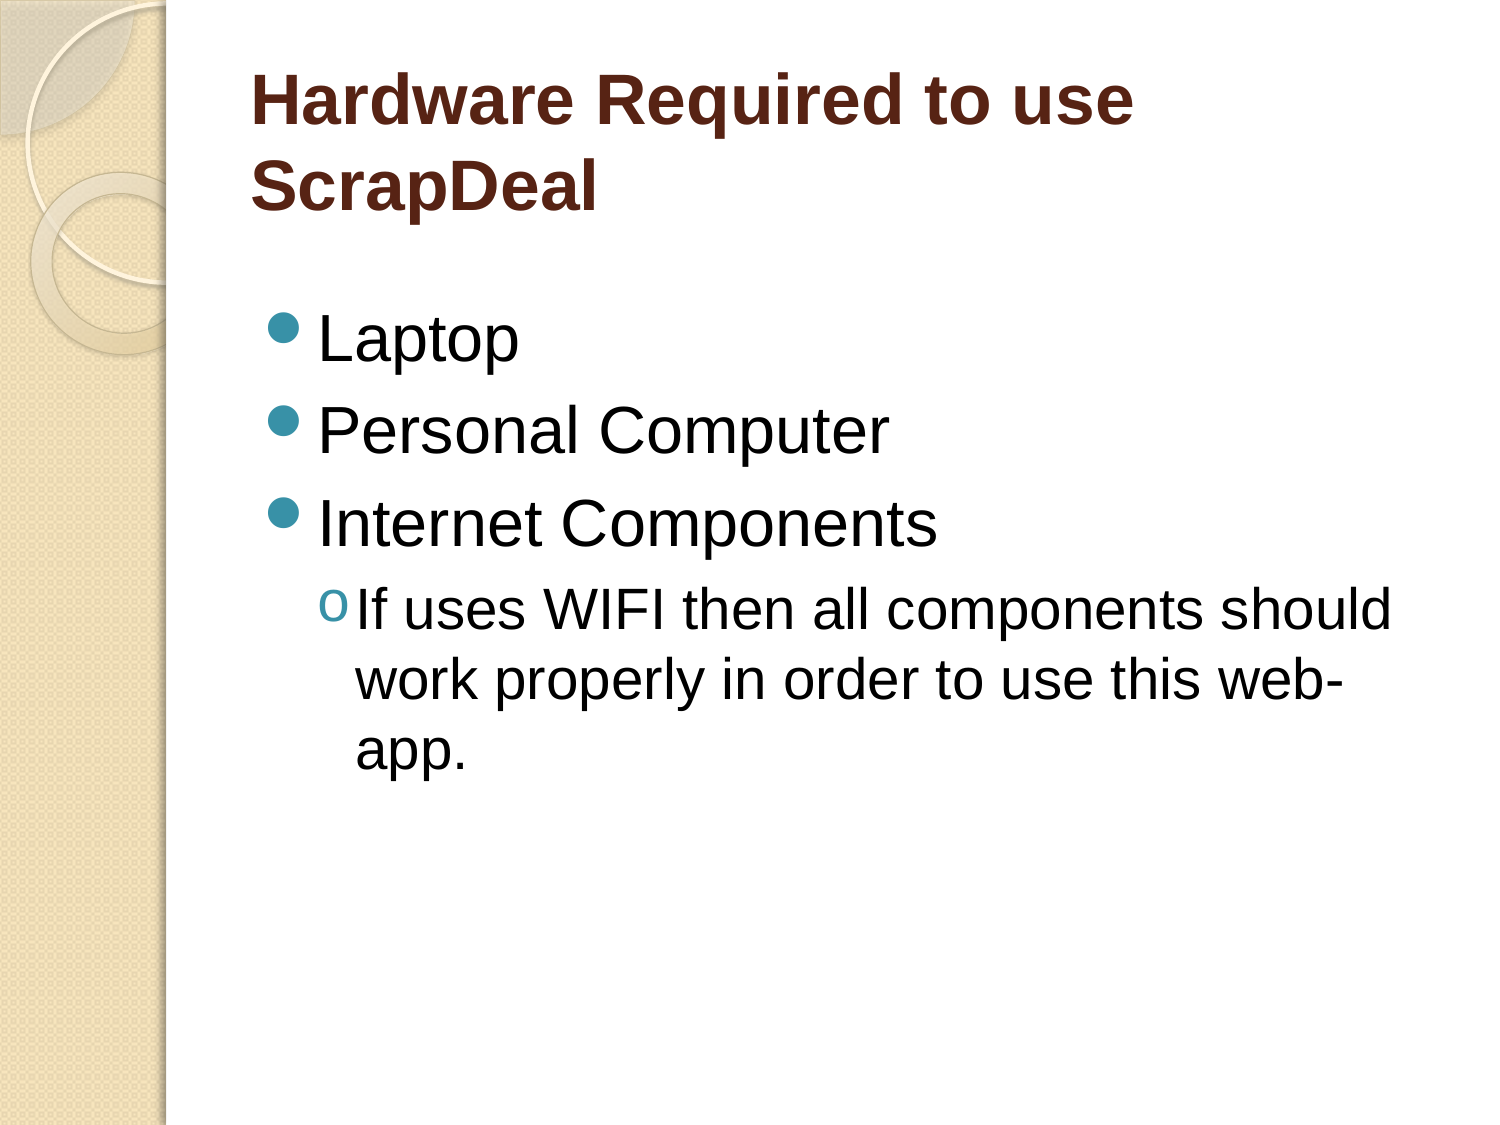

# Hardware Required to use ScrapDeal
Laptop
Personal Computer
Internet Components
If uses WIFI then all components should work properly in order to use this web-app.